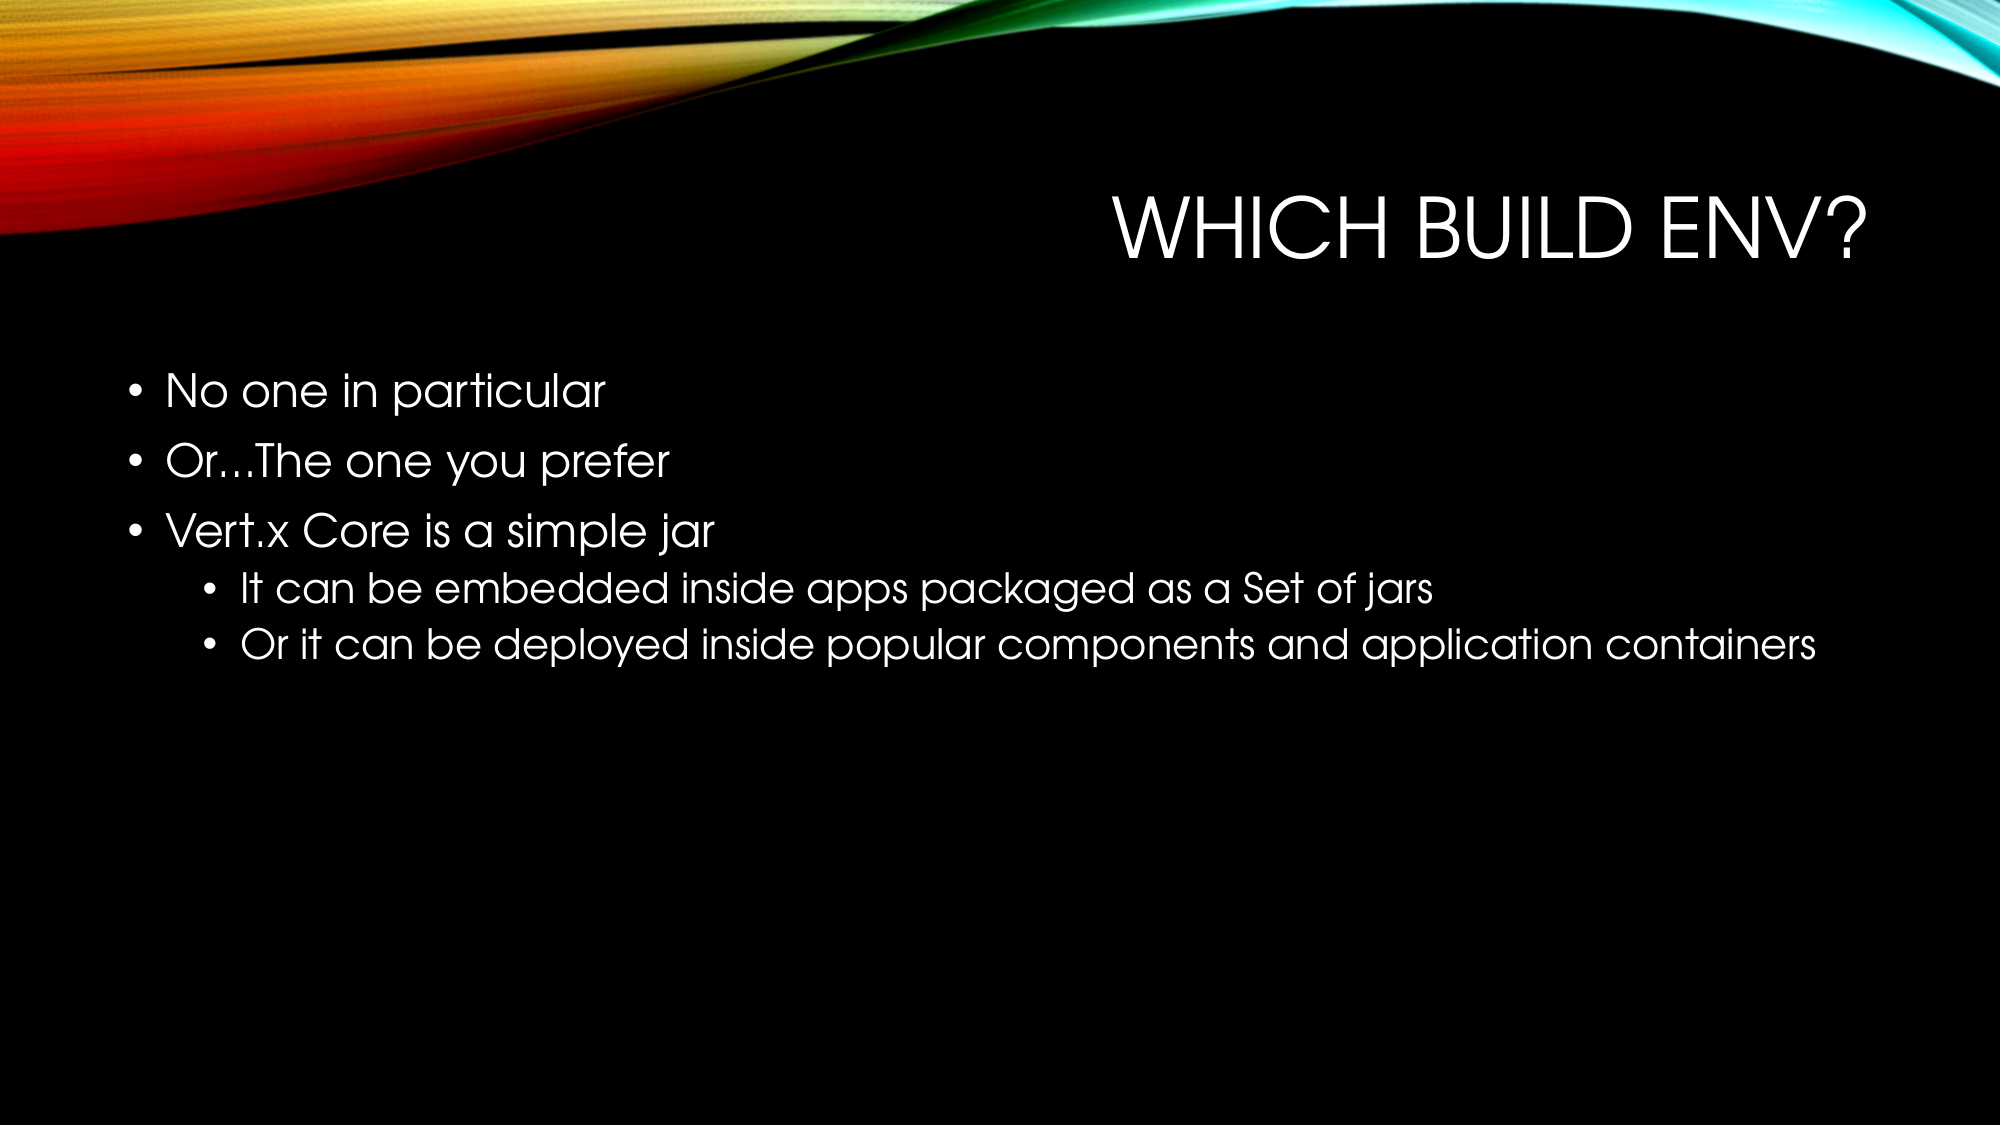

# Which build env?
No one in particular
Or…The one you prefer
Vert.x Core is a simple jar
It can be embedded inside apps packaged as a Set of jars
Or it can be deployed inside popular components and application containers